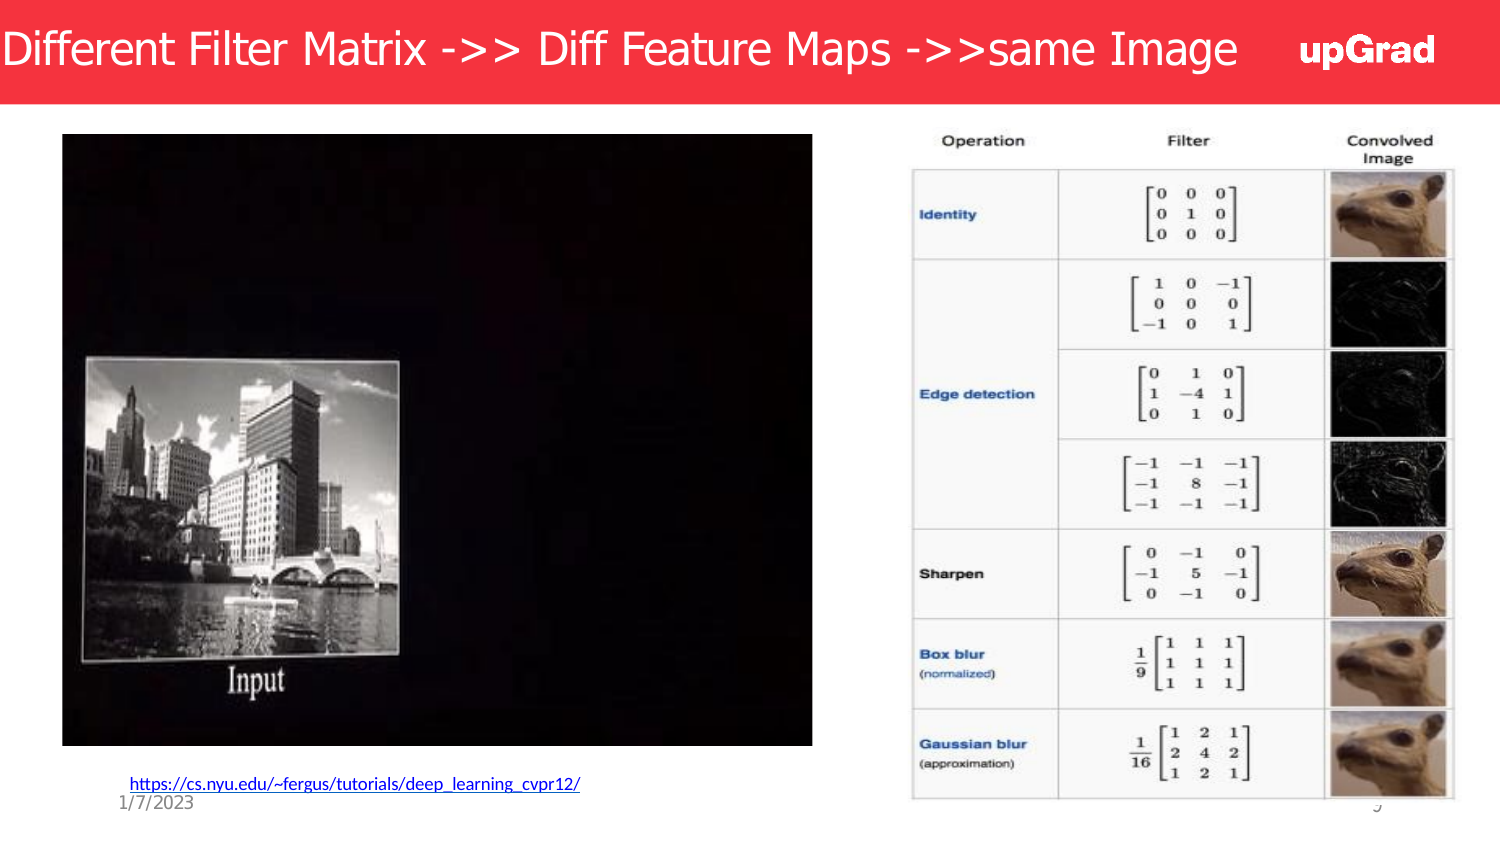

# Different Filter Matrix ->> Diff Feature Maps ->>same Image

 https://cs.nyu.edu/~fergus/tutorials/deep_learning_cvpr12/
1/7/2023
9